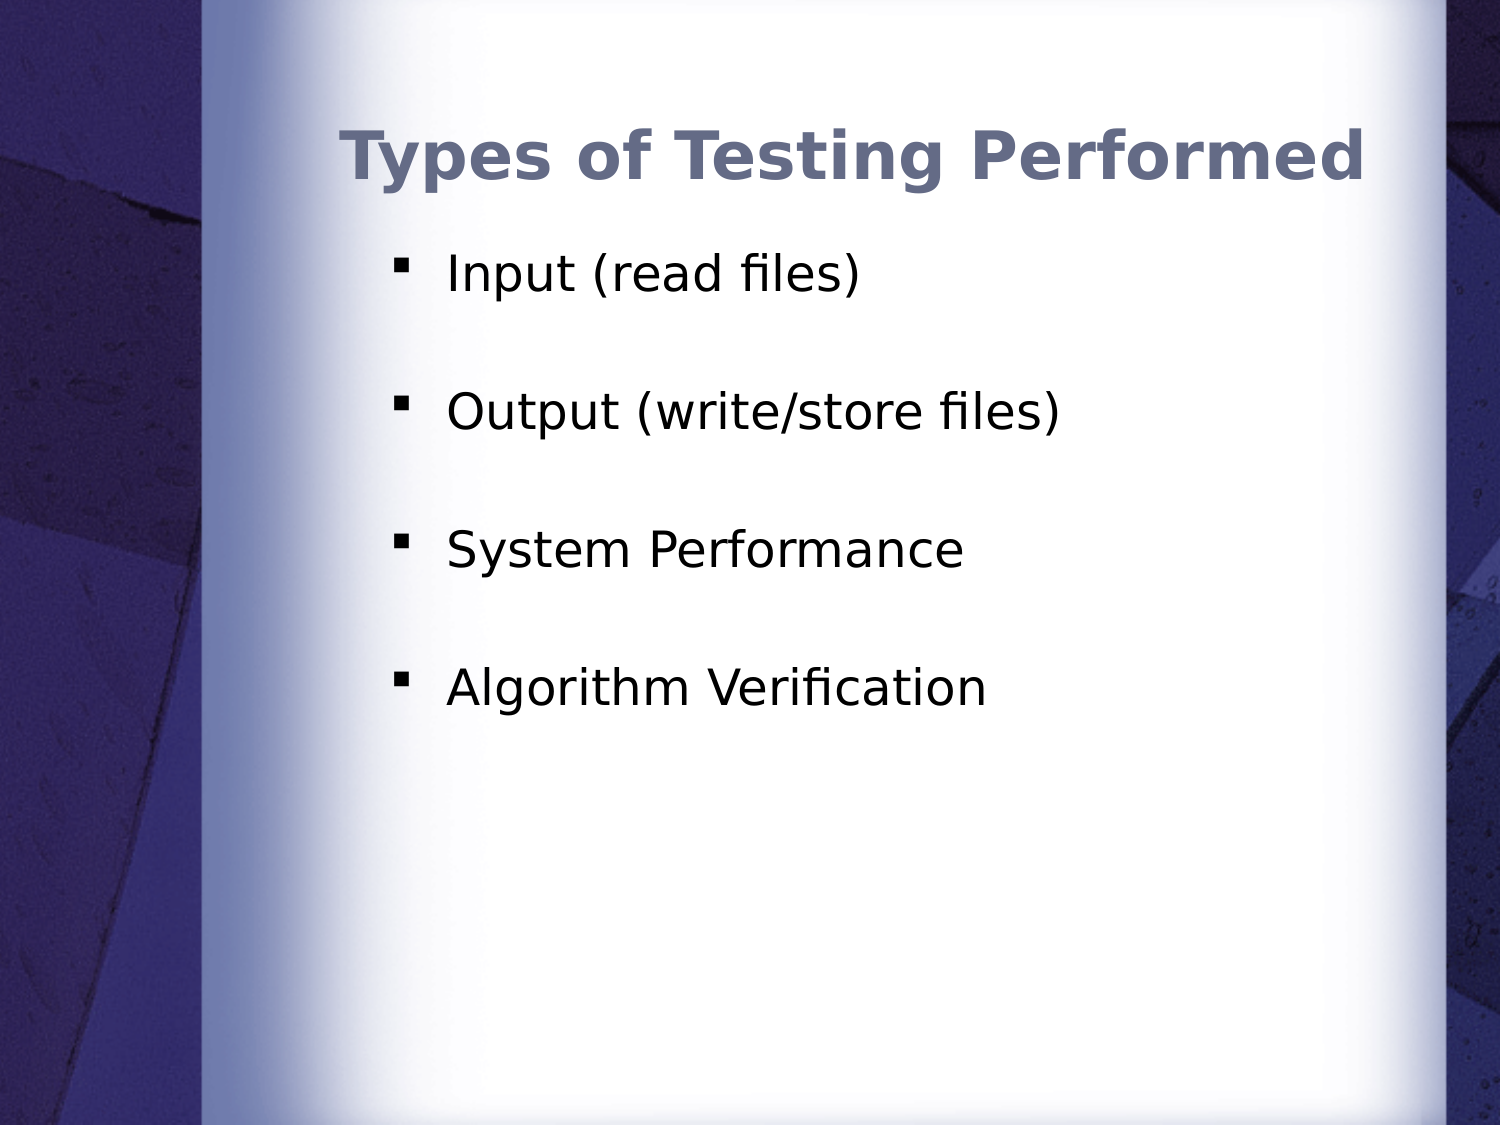

# Types of Testing Performed
Input (read files)

Output (write/store files)

System Performance

Algorithm Verification